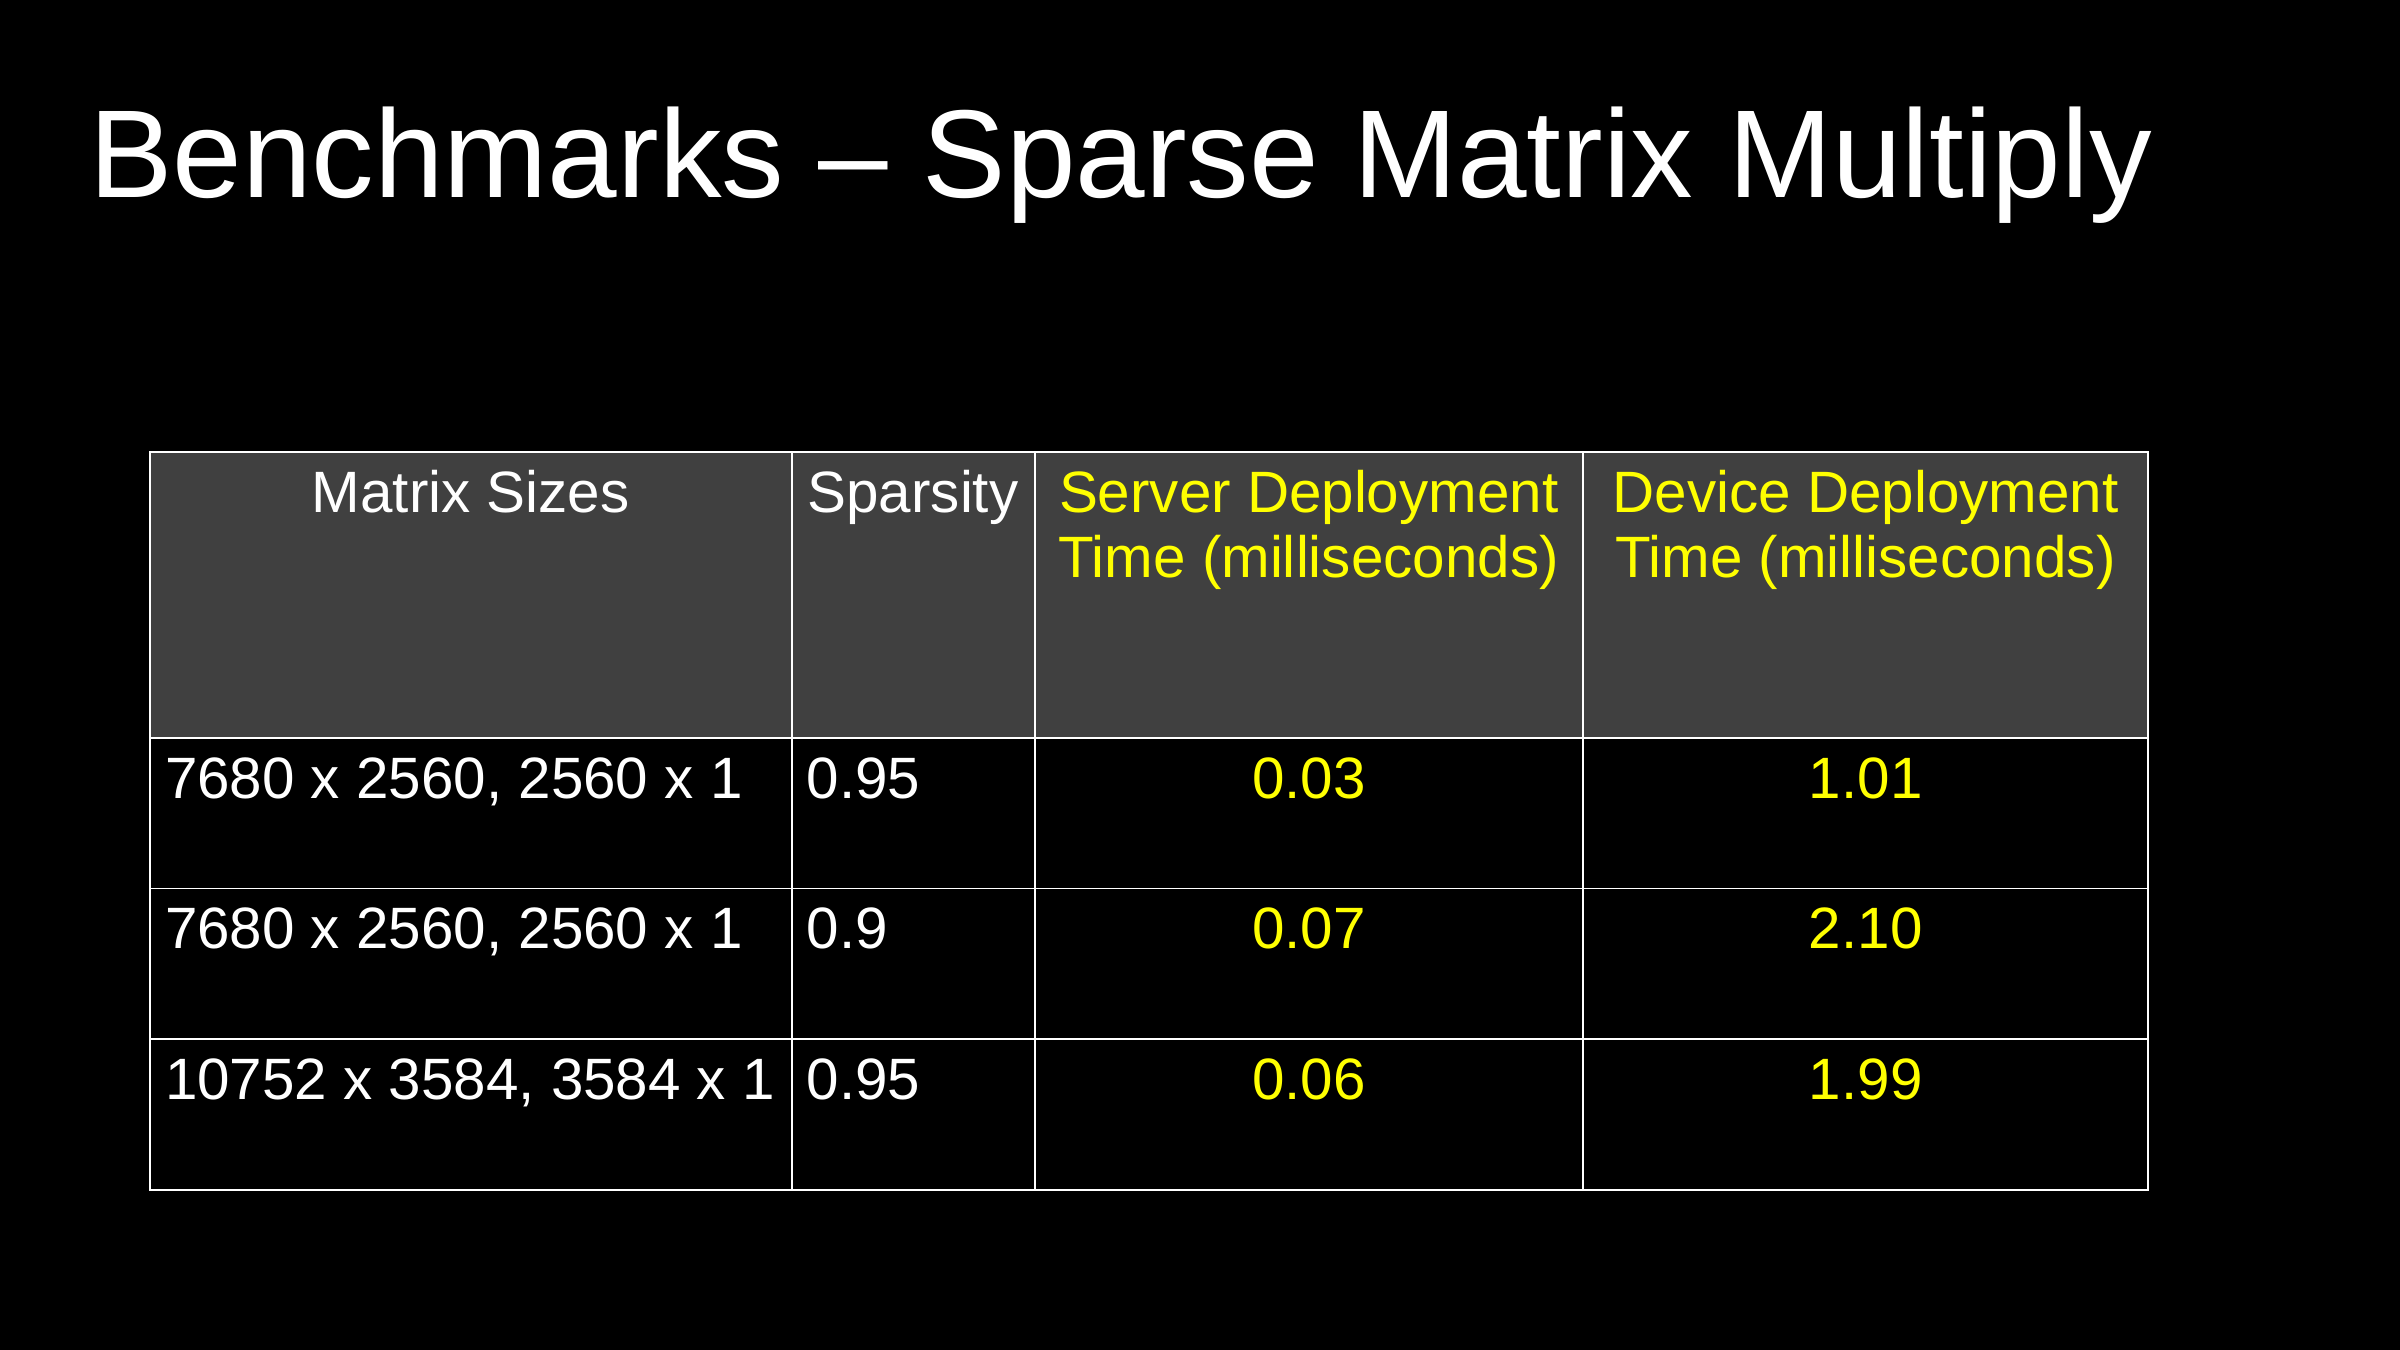

Benchmarks – Sparse Matrix Multiply
| Matrix Sizes | Sparsity | Server Deployment Time (milliseconds) | Device Deployment Time (milliseconds) |
| --- | --- | --- | --- |
| 7680 x 2560, 2560 x 1 | 0.95 | 0.03 | 1.01 |
| 7680 x 2560, 2560 x 1 | 0.9 | 0.07 | 2.10 |
| 10752 x 3584, 3584 x 1 | 0.95 | 0.06 | 1.99 |